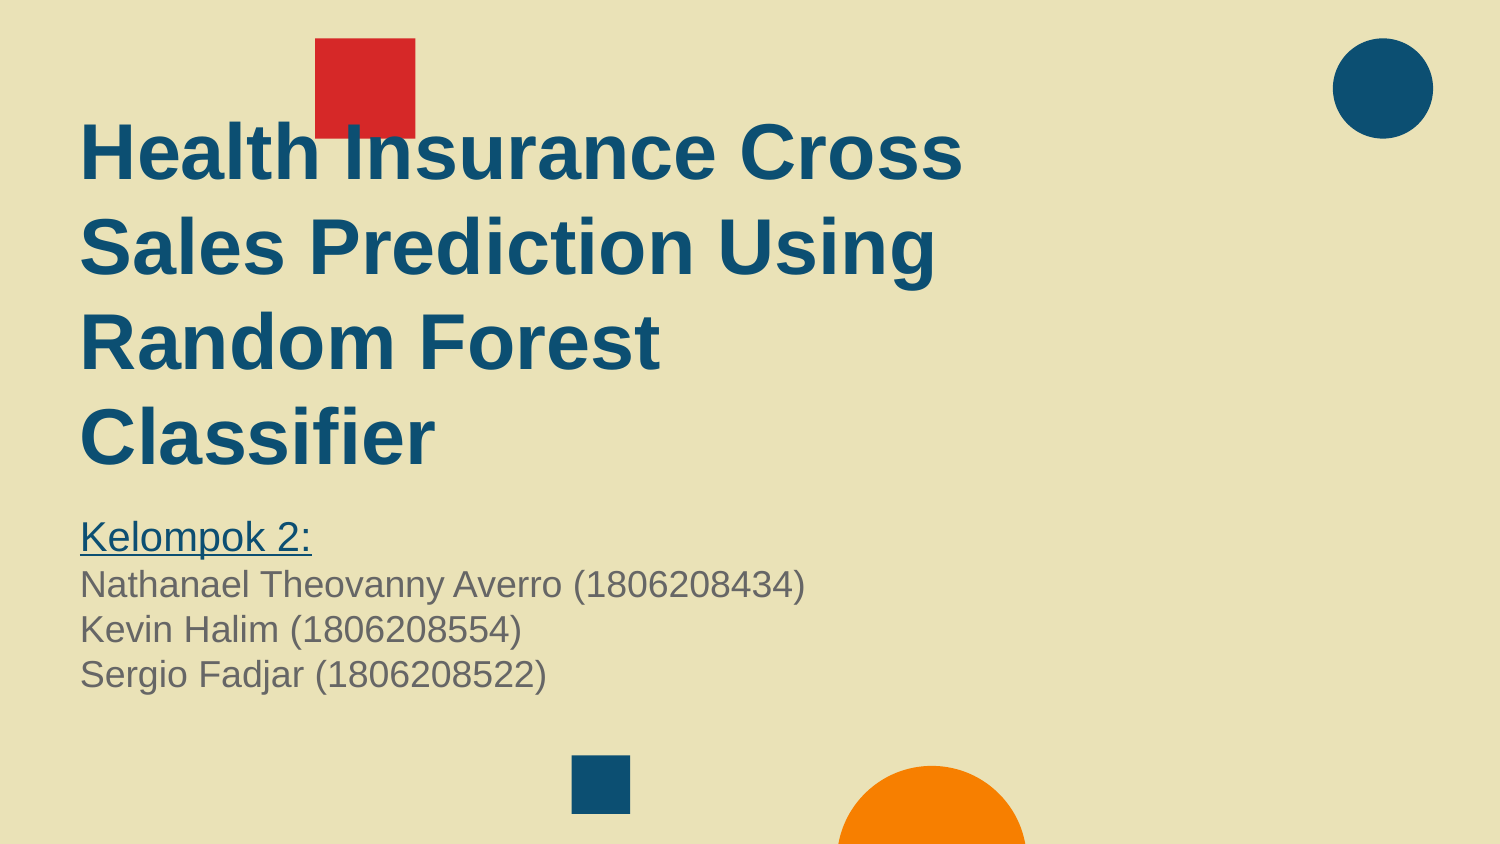

# Health Insurance Cross Sales Prediction Using Random Forest Classifier
Kelompok 2:
Nathanael Theovanny Averro (1806208434)
Kevin Halim (1806208554)
Sergio Fadjar (1806208522)